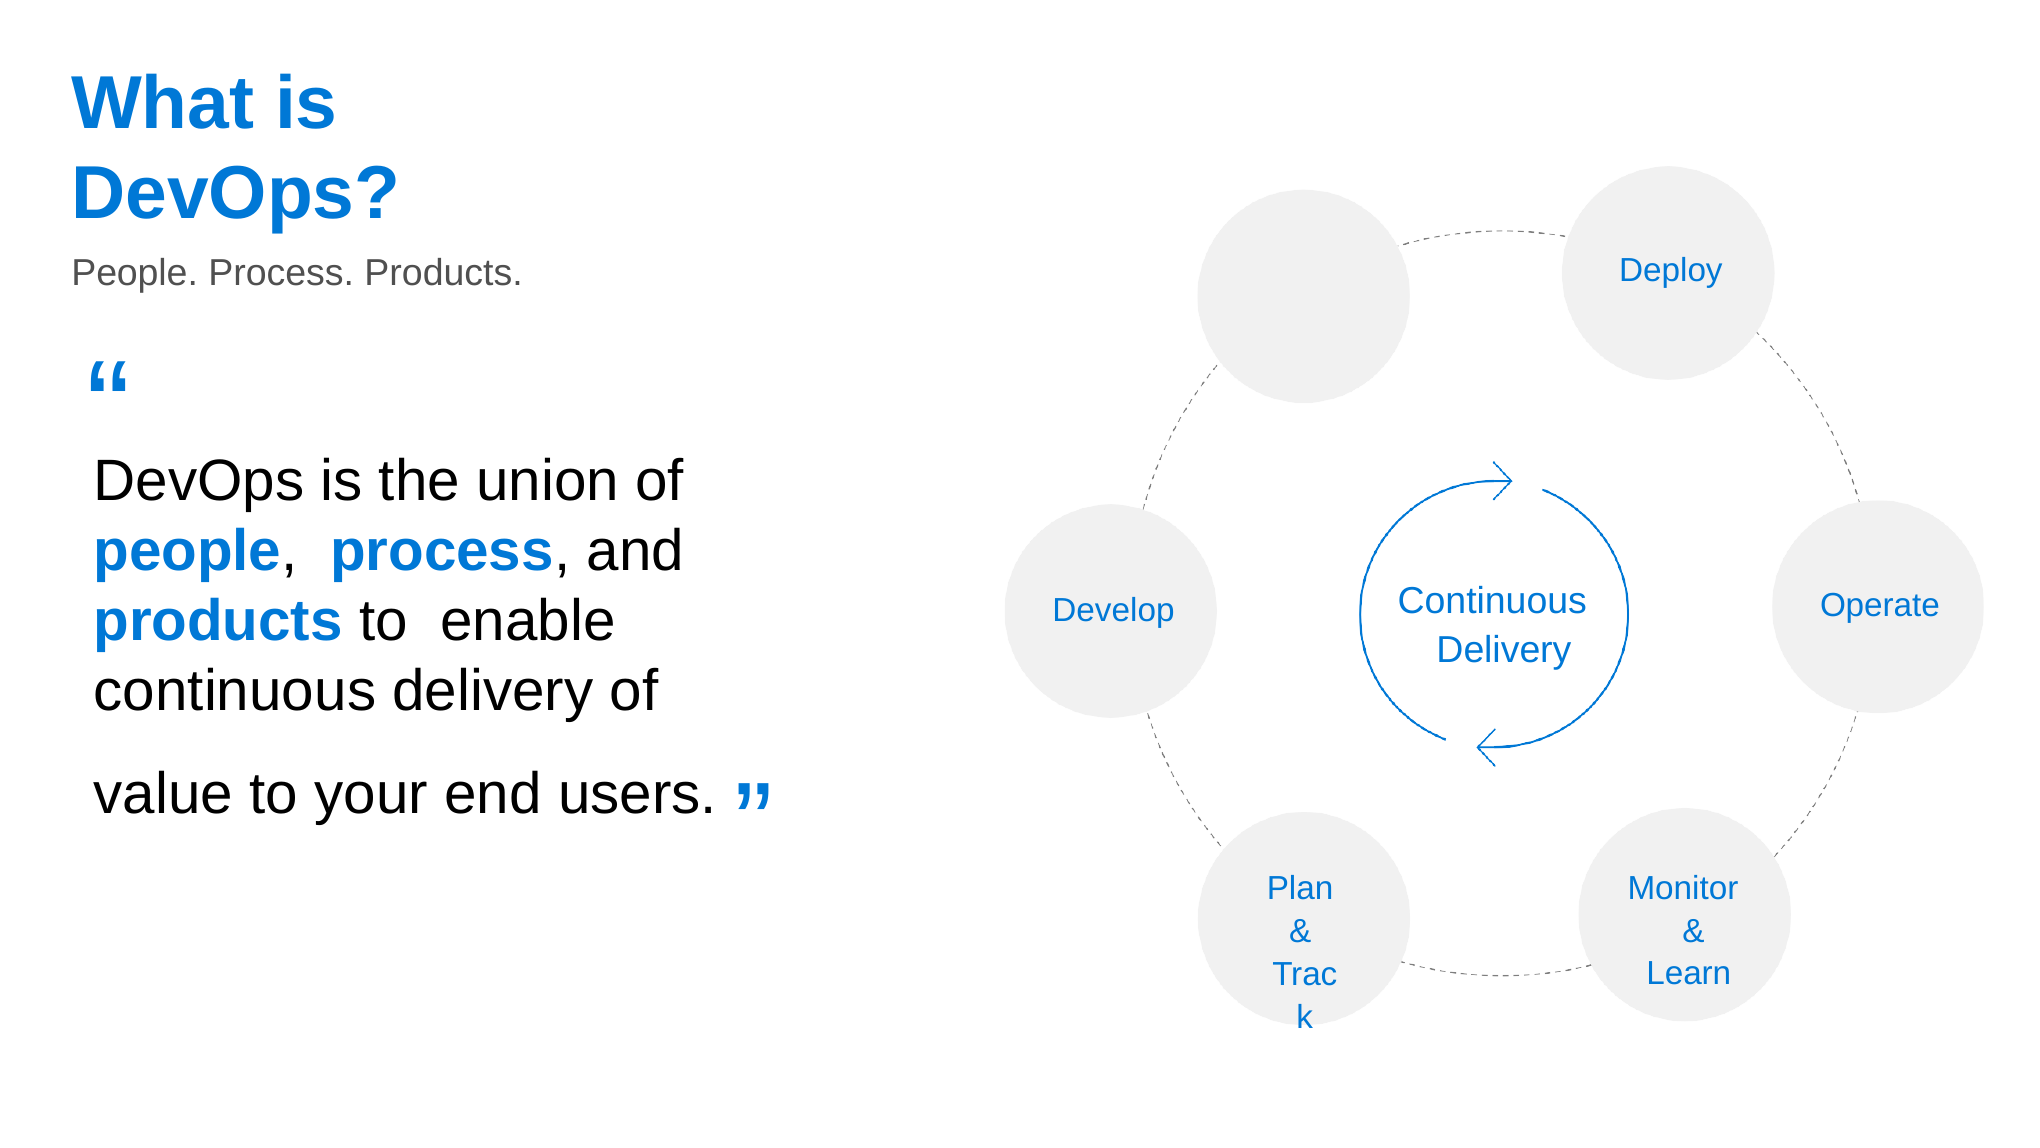

# What is DevOps?
People. Process. Products.

Build  &  Test
Deploy
“
DevOps is the union of people,  process, and products to  enable continuous delivery of
value to your end users. ”
Continuous  Delivery
Operate
Develop
Plan  &  Track
Monitor  &
Learn